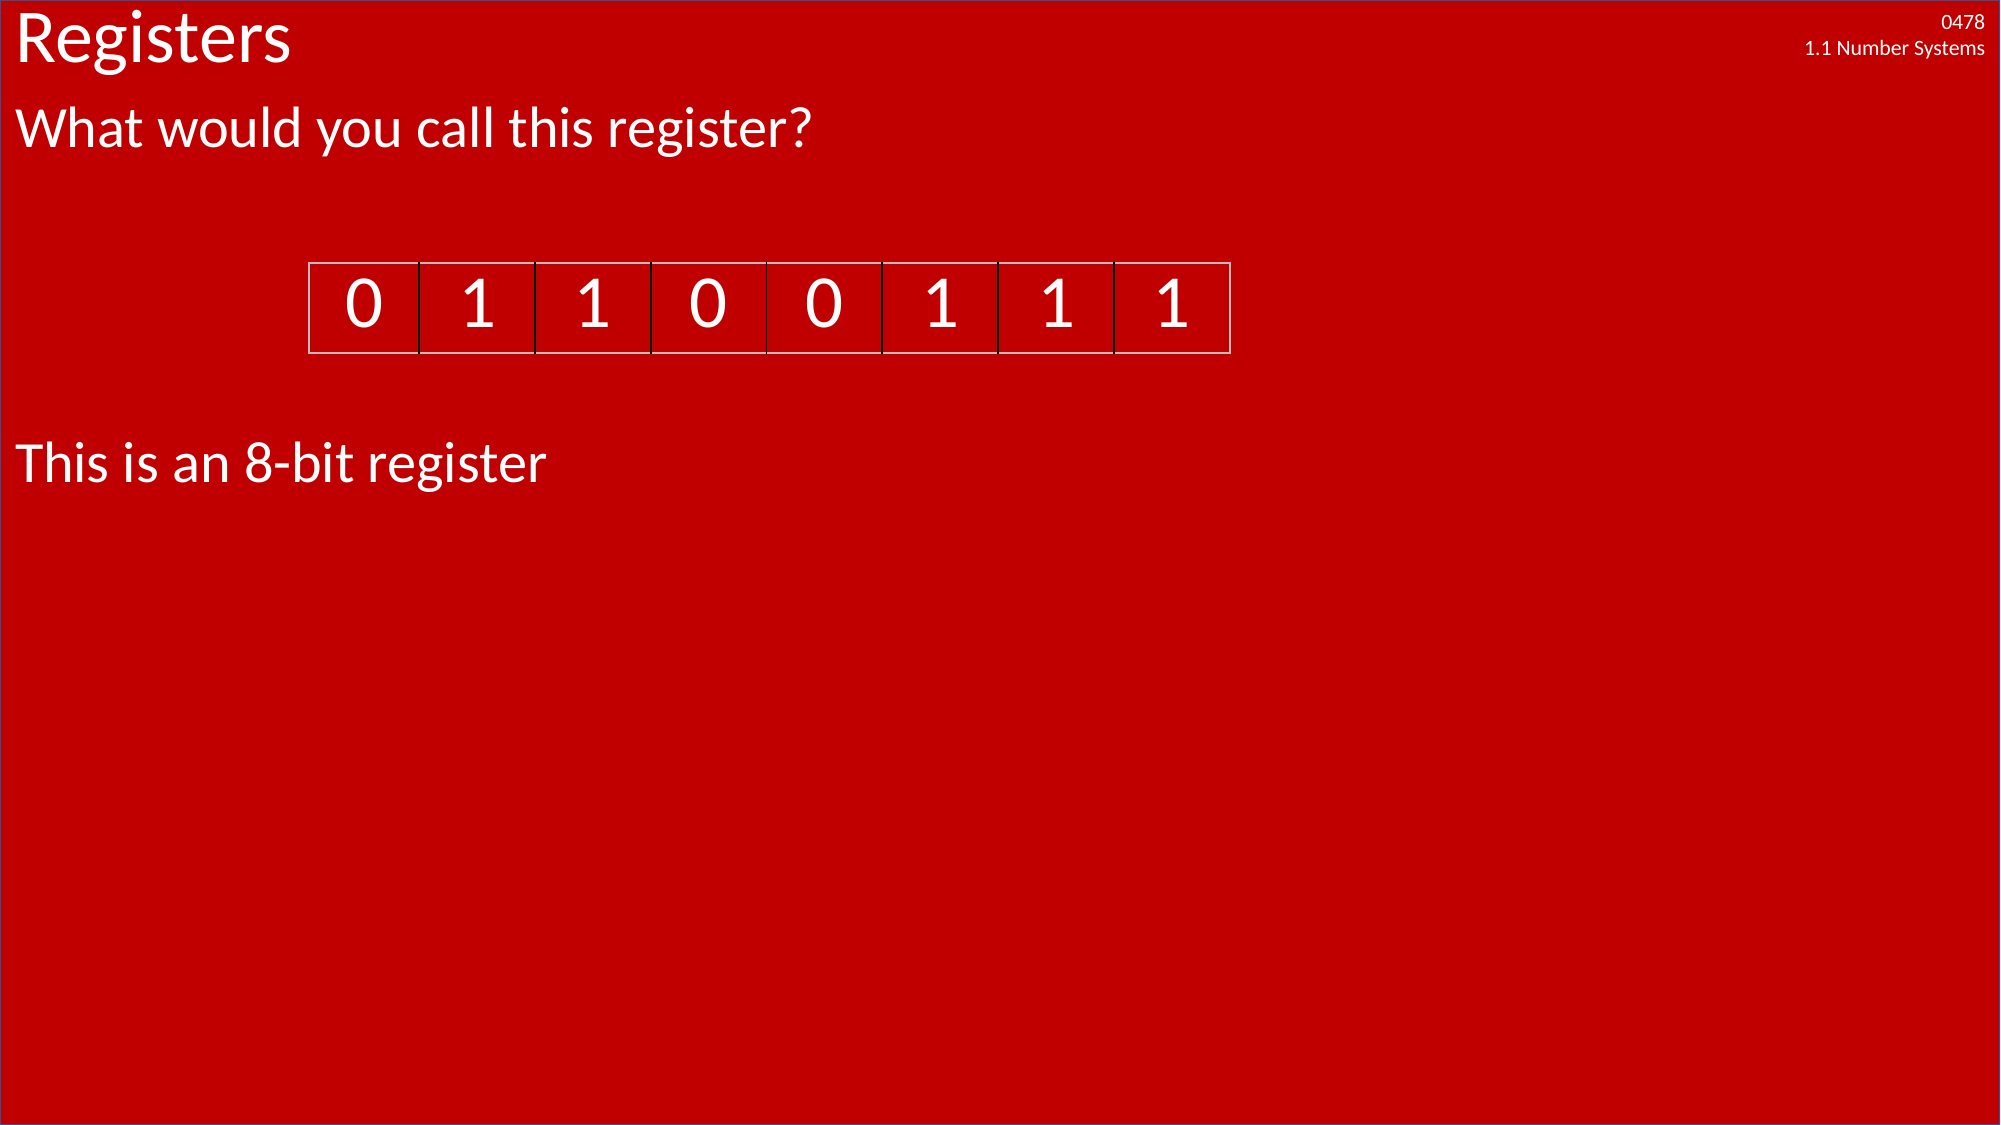

# Registers
What would you call this register?

This is an 8-bit register

| 0 | 1 | 1 | 0 | 0 | 1 | 1 | 1 |
| --- | --- | --- | --- | --- | --- | --- | --- |